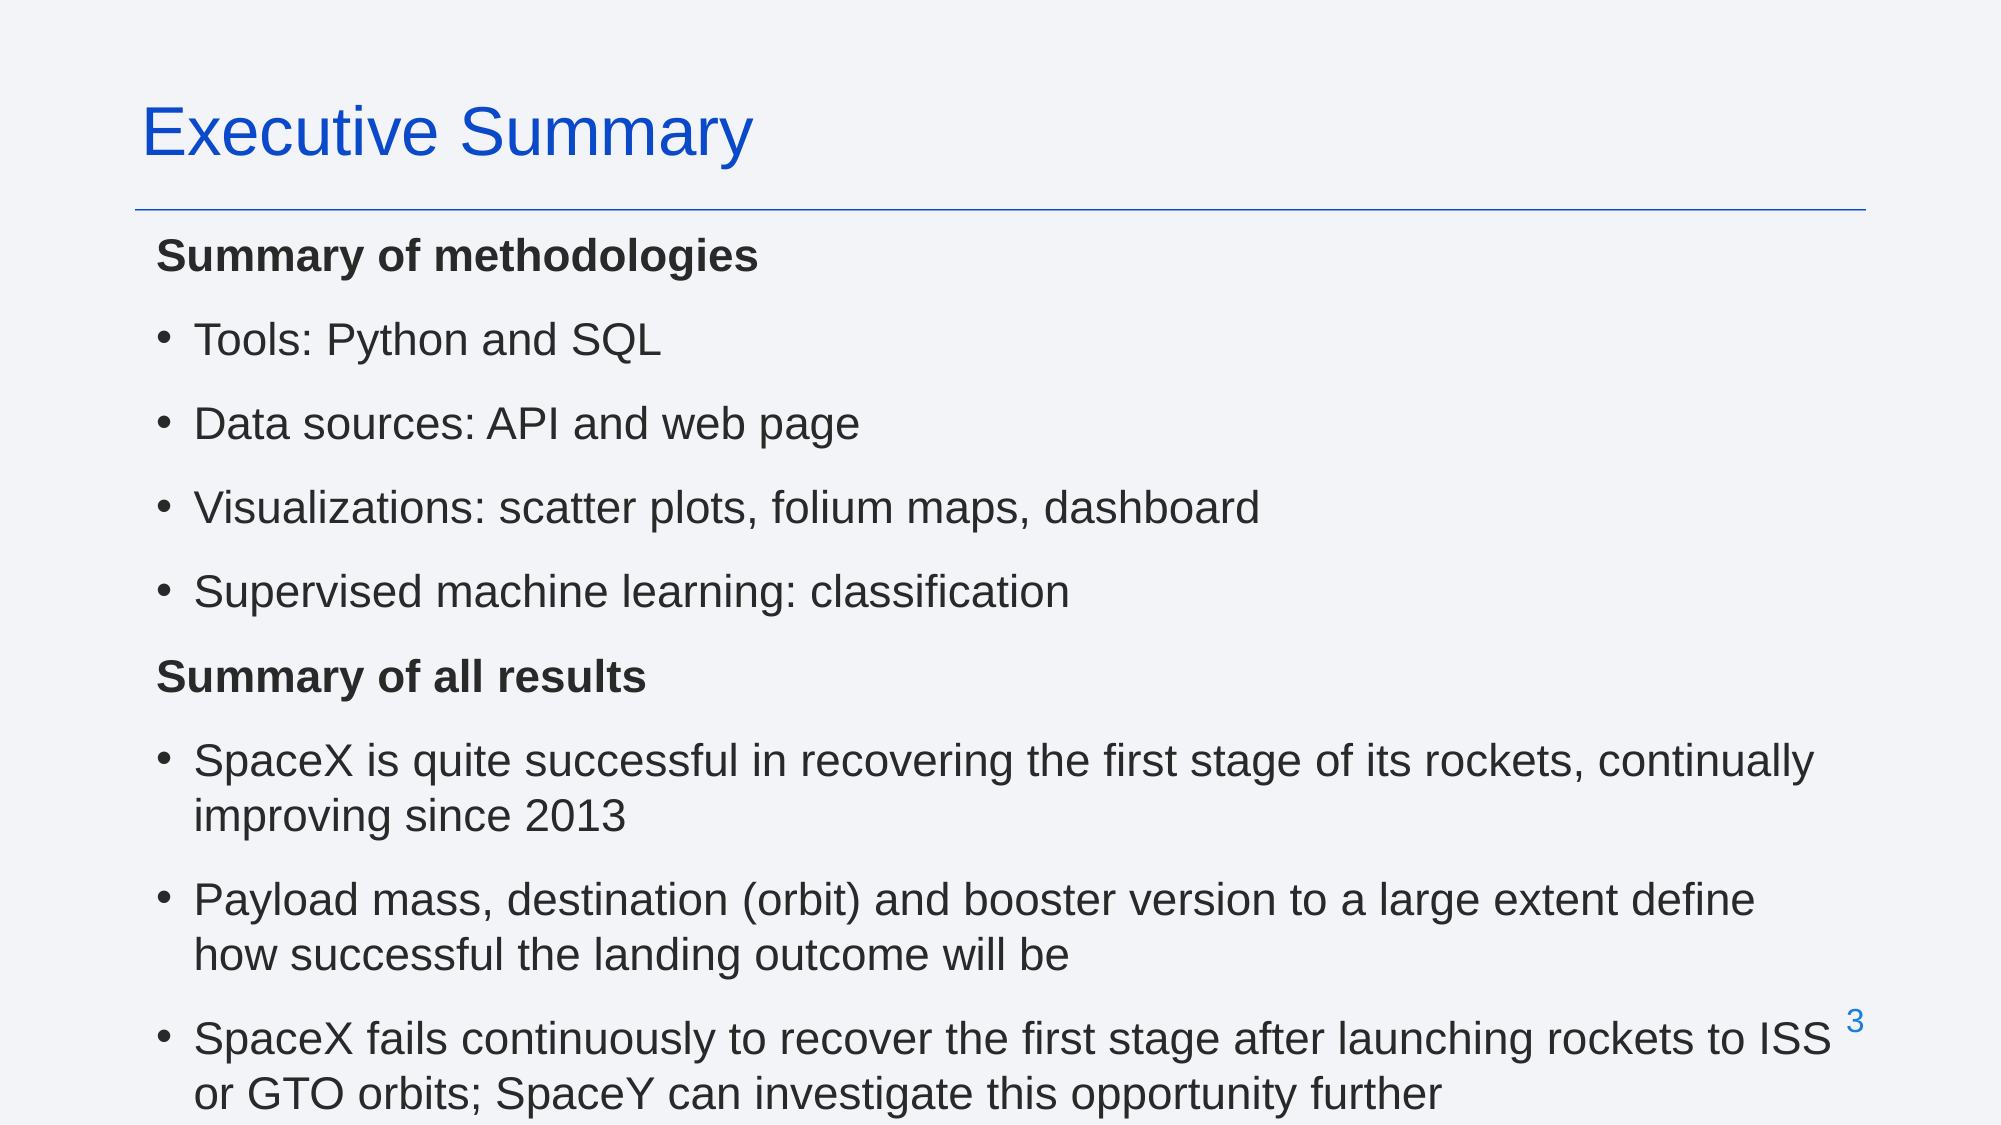

Executive Summary
Summary of methodologies
Tools: Python and SQL
Data sources: API and web page
Visualizations: scatter plots, folium maps, dashboard
Supervised machine learning: classification
Summary of all results
SpaceX is quite successful in recovering the first stage of its rockets, continually improving since 2013
Payload mass, destination (orbit) and booster version to a large extent define how successful the landing outcome will be
SpaceX fails continuously to recover the first stage after launching rockets to ISS or GTO orbits; SpaceY can investigate this opportunity further
3